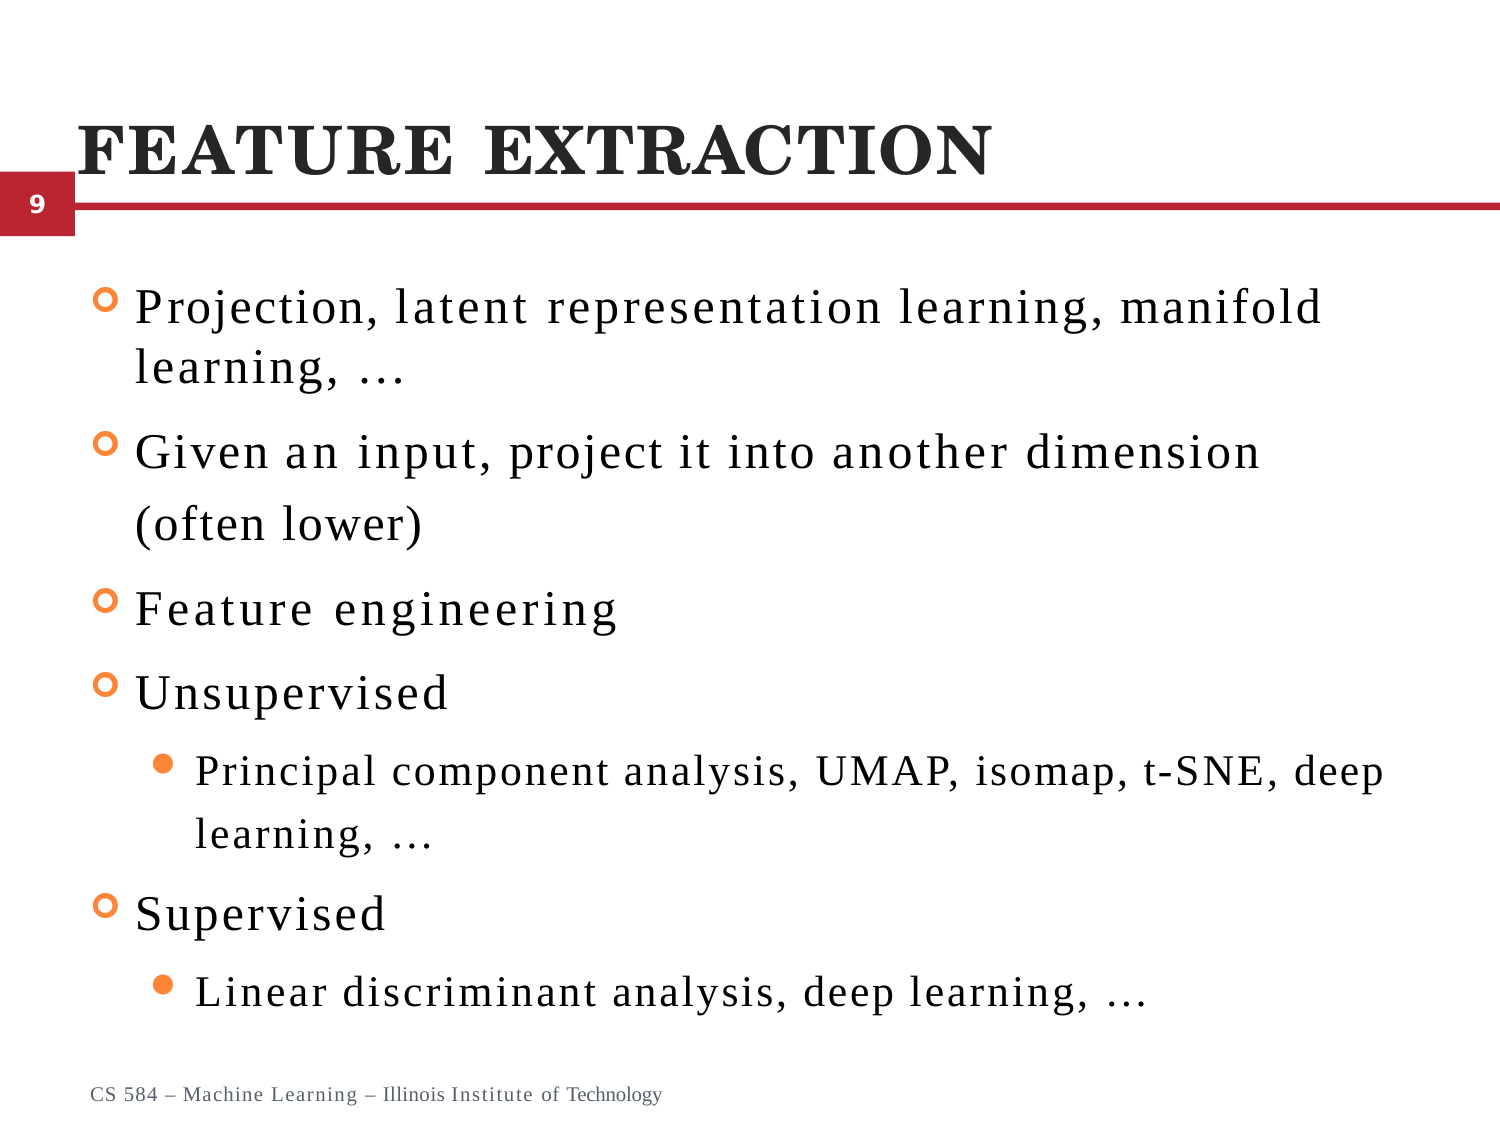

# Feature Extraction
Projection, latent representation learning, manifold learning, …
Given an input, project it into another dimension
(often lower)
Feature engineering
Unsupervised
Principal component analysis, UMAP, isomap, t-SNE, deep
learning, …
Supervised
Linear discriminant analysis, deep learning, …
5
CS 584 – Machine Learning – Illinois Institute of Technology